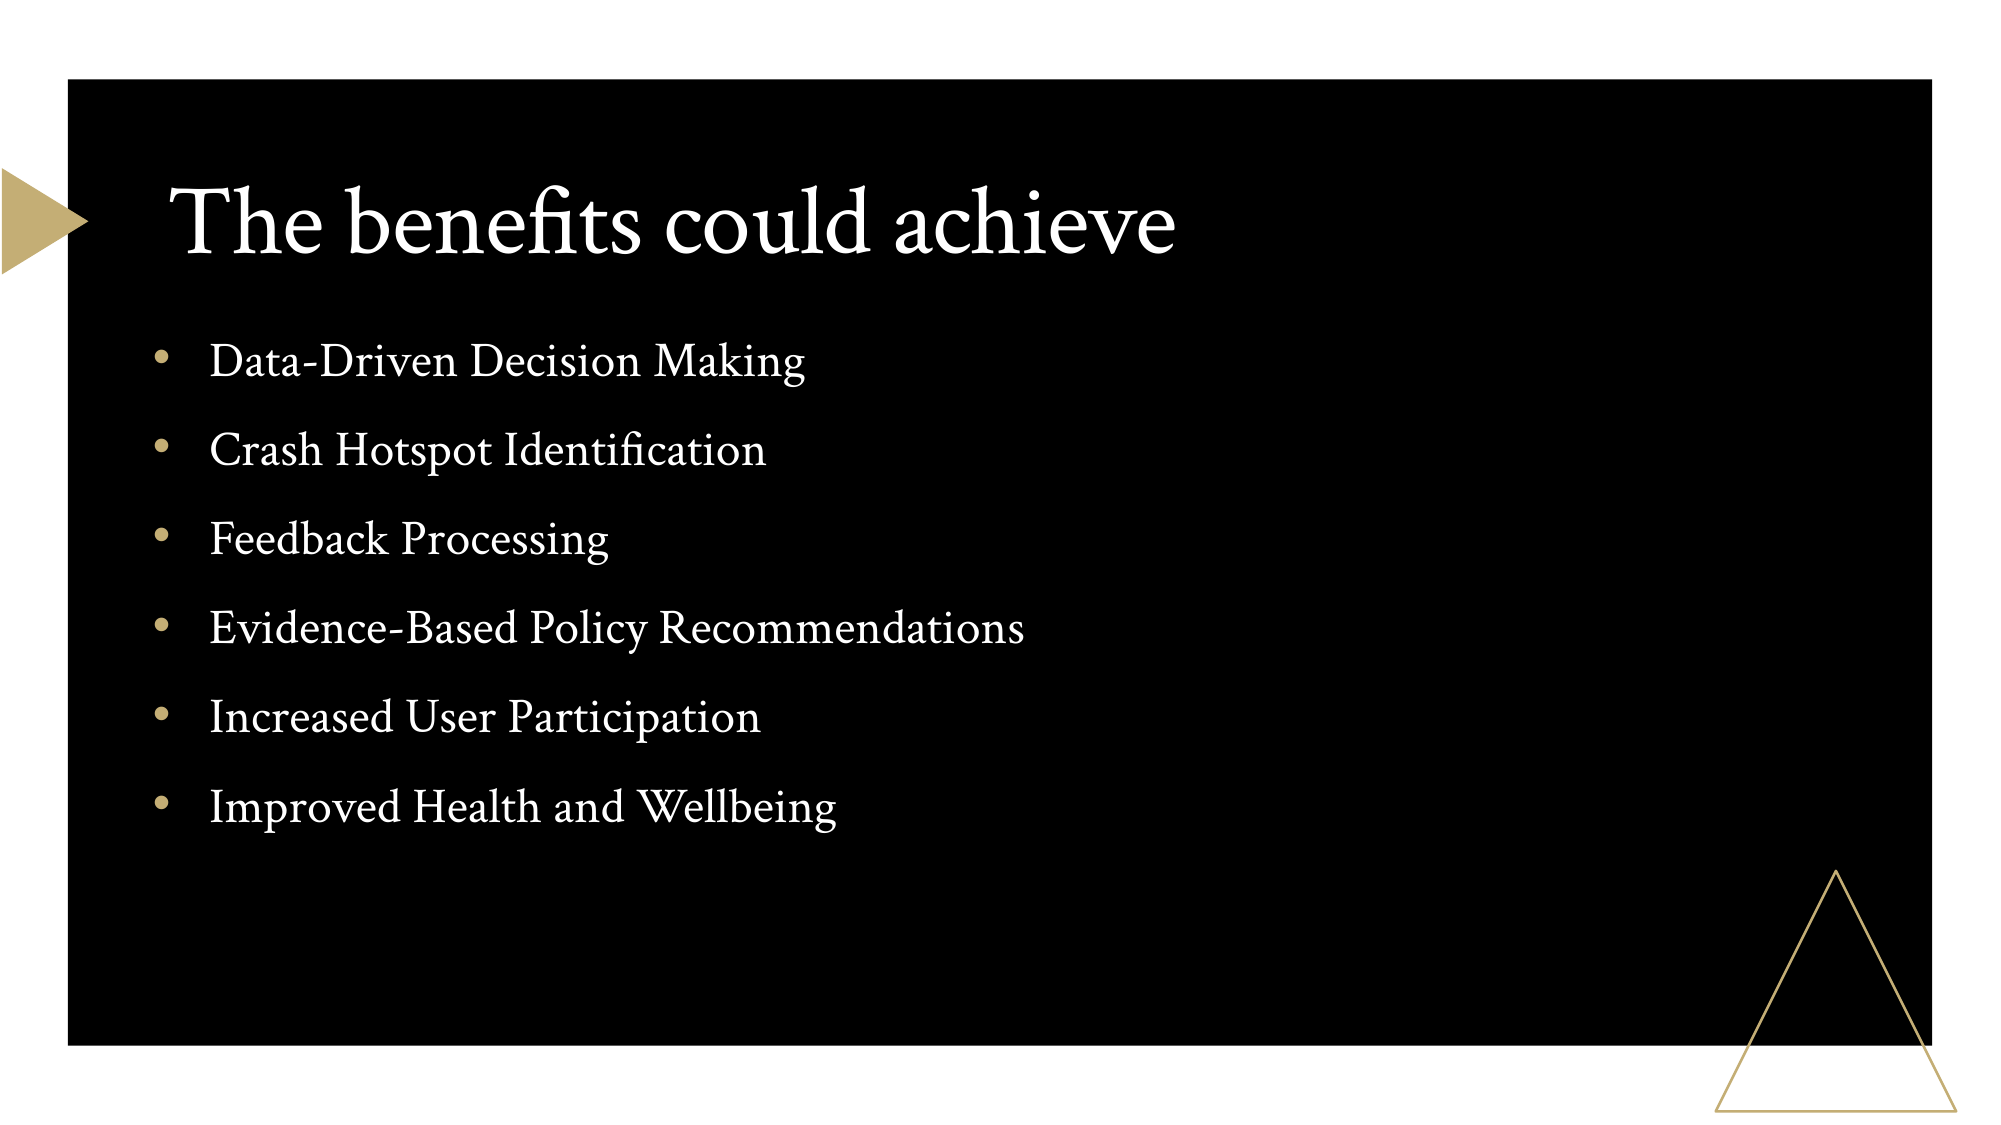

# The benefits could achieve
Data-Driven Decision Making
Crash Hotspot Identification
Feedback Processing
Evidence-Based Policy Recommendations
Increased User Participation
Improved Health and Wellbeing